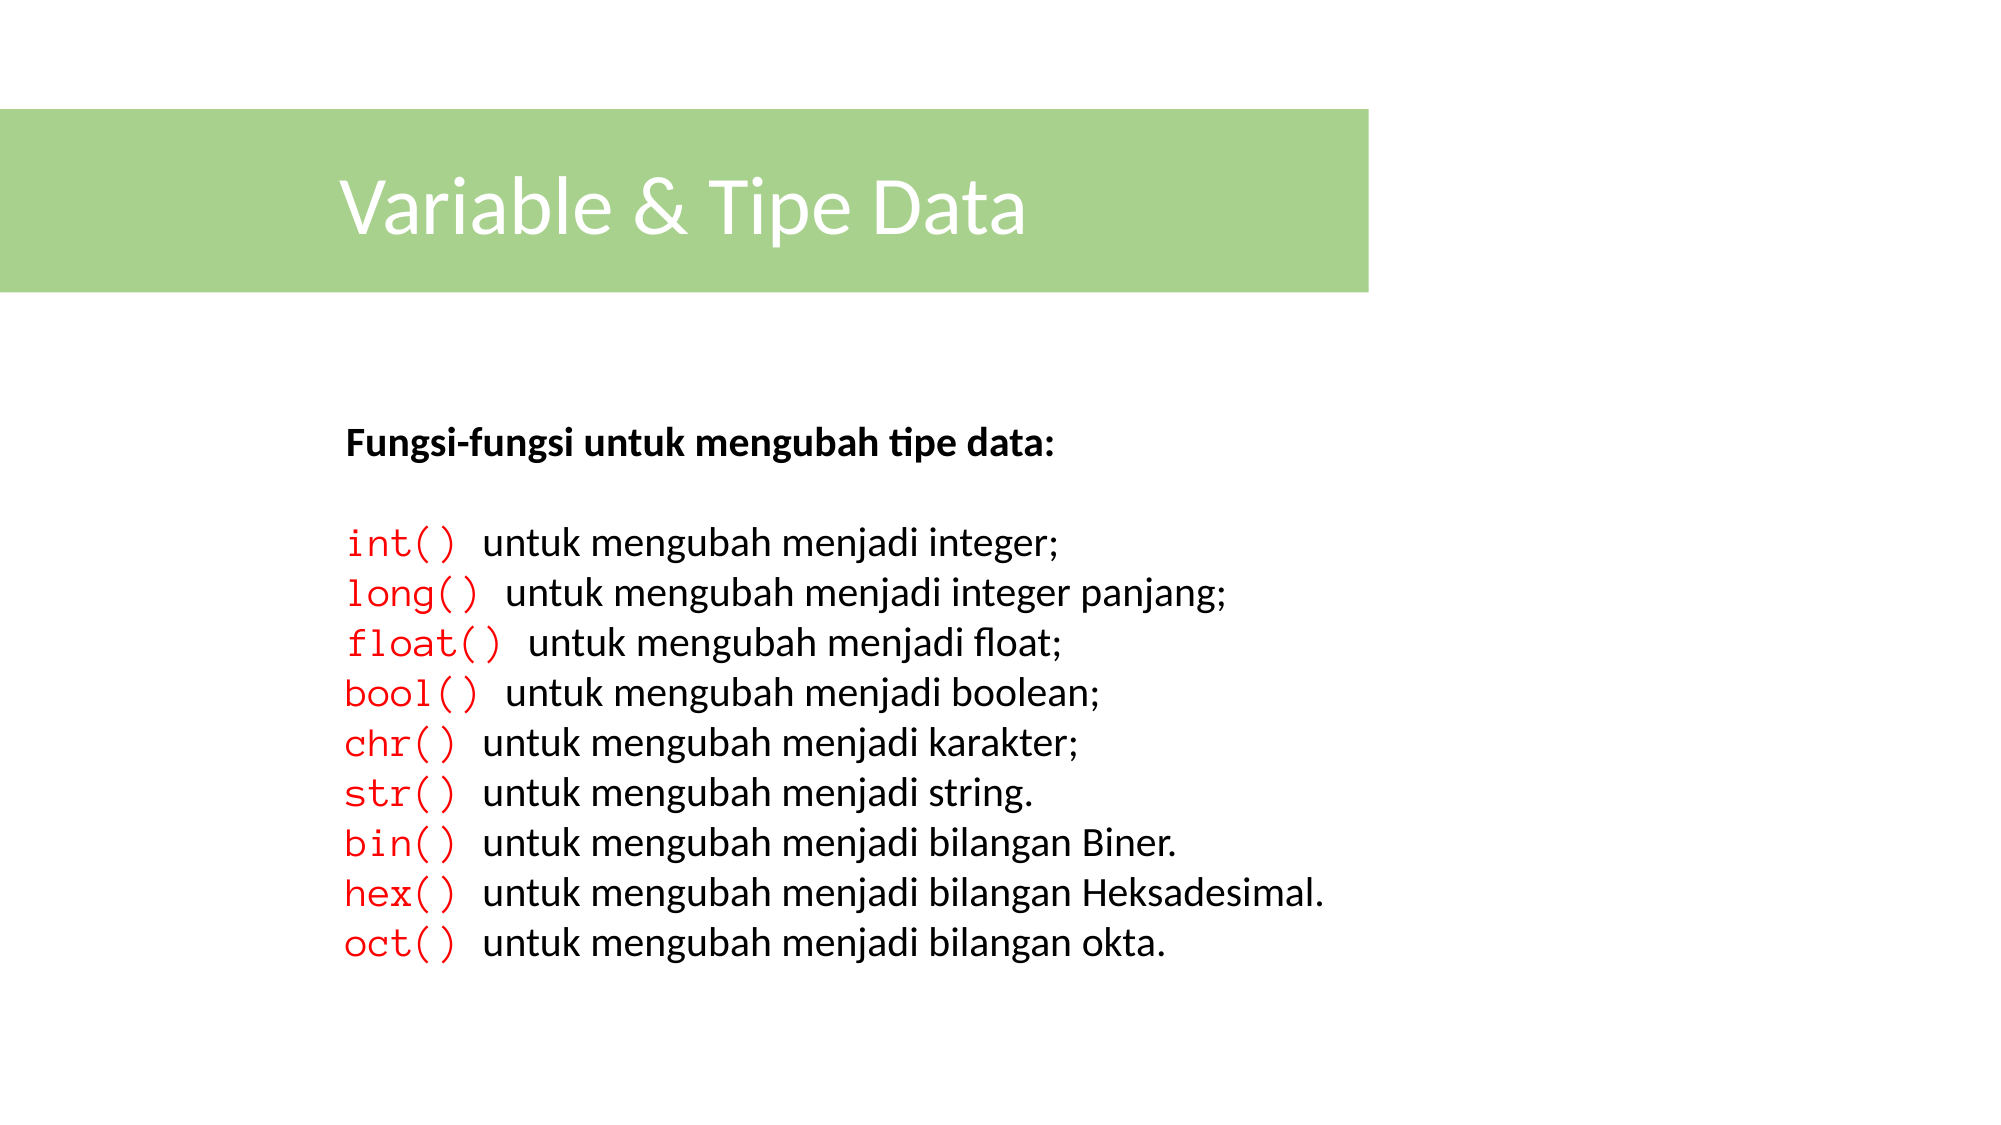

Variable & Tipe Data
Fungsi-fungsi untuk mengubah tipe data:

int() untuk mengubah menjadi integer;
long() untuk mengubah menjadi integer panjang;
float() untuk mengubah menjadi float;
bool() untuk mengubah menjadi boolean;
chr() untuk mengubah menjadi karakter;
str() untuk mengubah menjadi string.
bin() untuk mengubah menjadi bilangan Biner.
hex() untuk mengubah menjadi bilangan Heksadesimal.
oct() untuk mengubah menjadi bilangan okta.